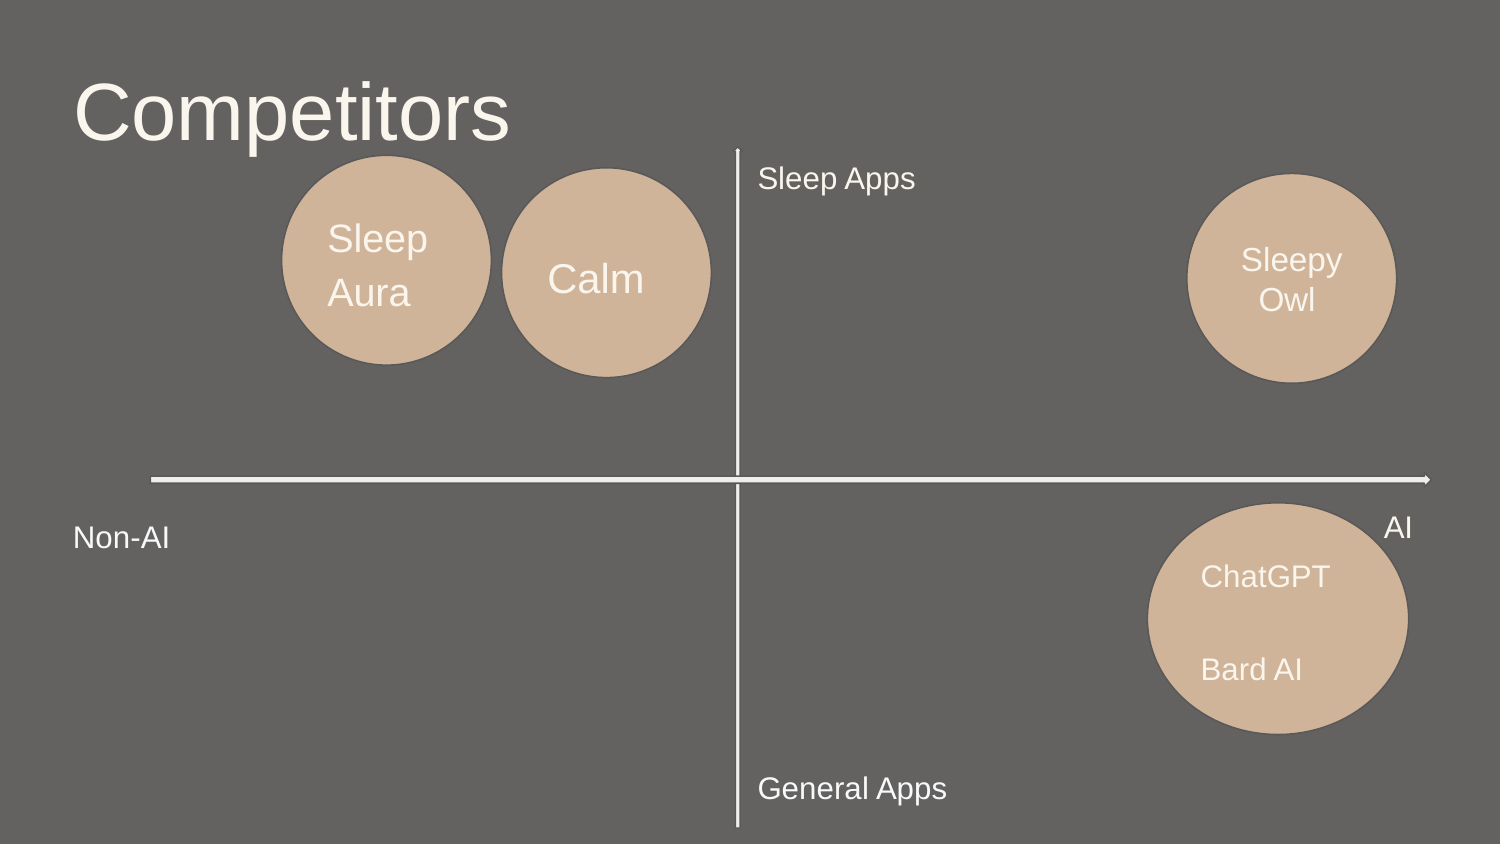

# Competitors
Sleep Apps

Sleep Aura
Calm
Sleepy Owl

 AI
Non-AI

ChatGPT
Bard AI

General Apps